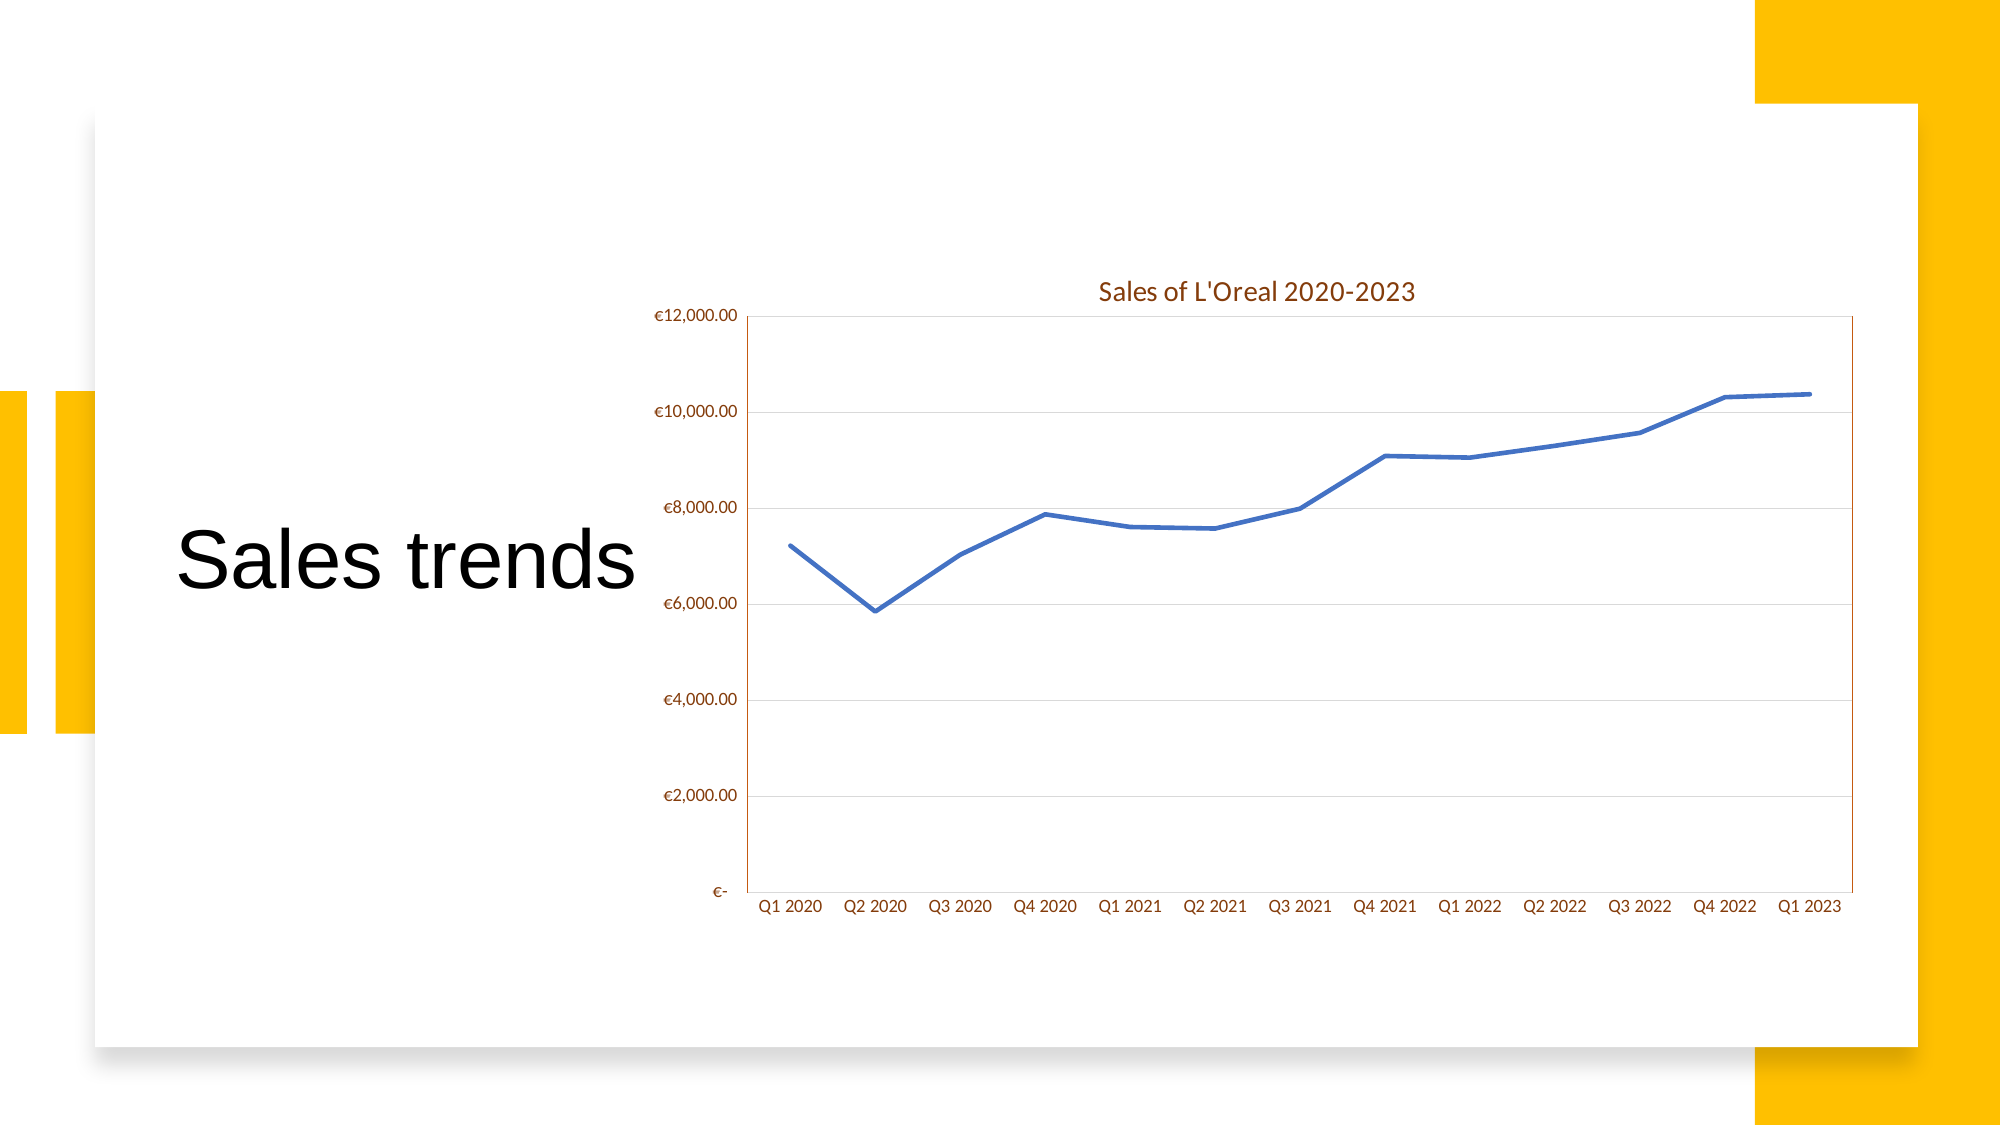

### Chart: Sales of L'Oreal 2020-2023

| Category | Sales (in millions) |
|---|---|
| Q1 2020 | 7225.2 |
| Q2 2020 | 5851.3 |
| Q3 2020 | 7036.8 |
| Q4 2020 | 7878.8 |
| Q1 2021 | 7614.5 |
| Q2 2021 | 7582.1 |
| Q3 2021 | 7996.6 |
| Q4 2021 | 9094.4 |
| Q1 2022 | 9060.5 |
| Q2 2022 | 9305.8 |
| Q3 2022 | 9575.2 |
| Q4 2022 | 10319.1 |
| Q1 2023 | 10380.4 |
# Sales trends